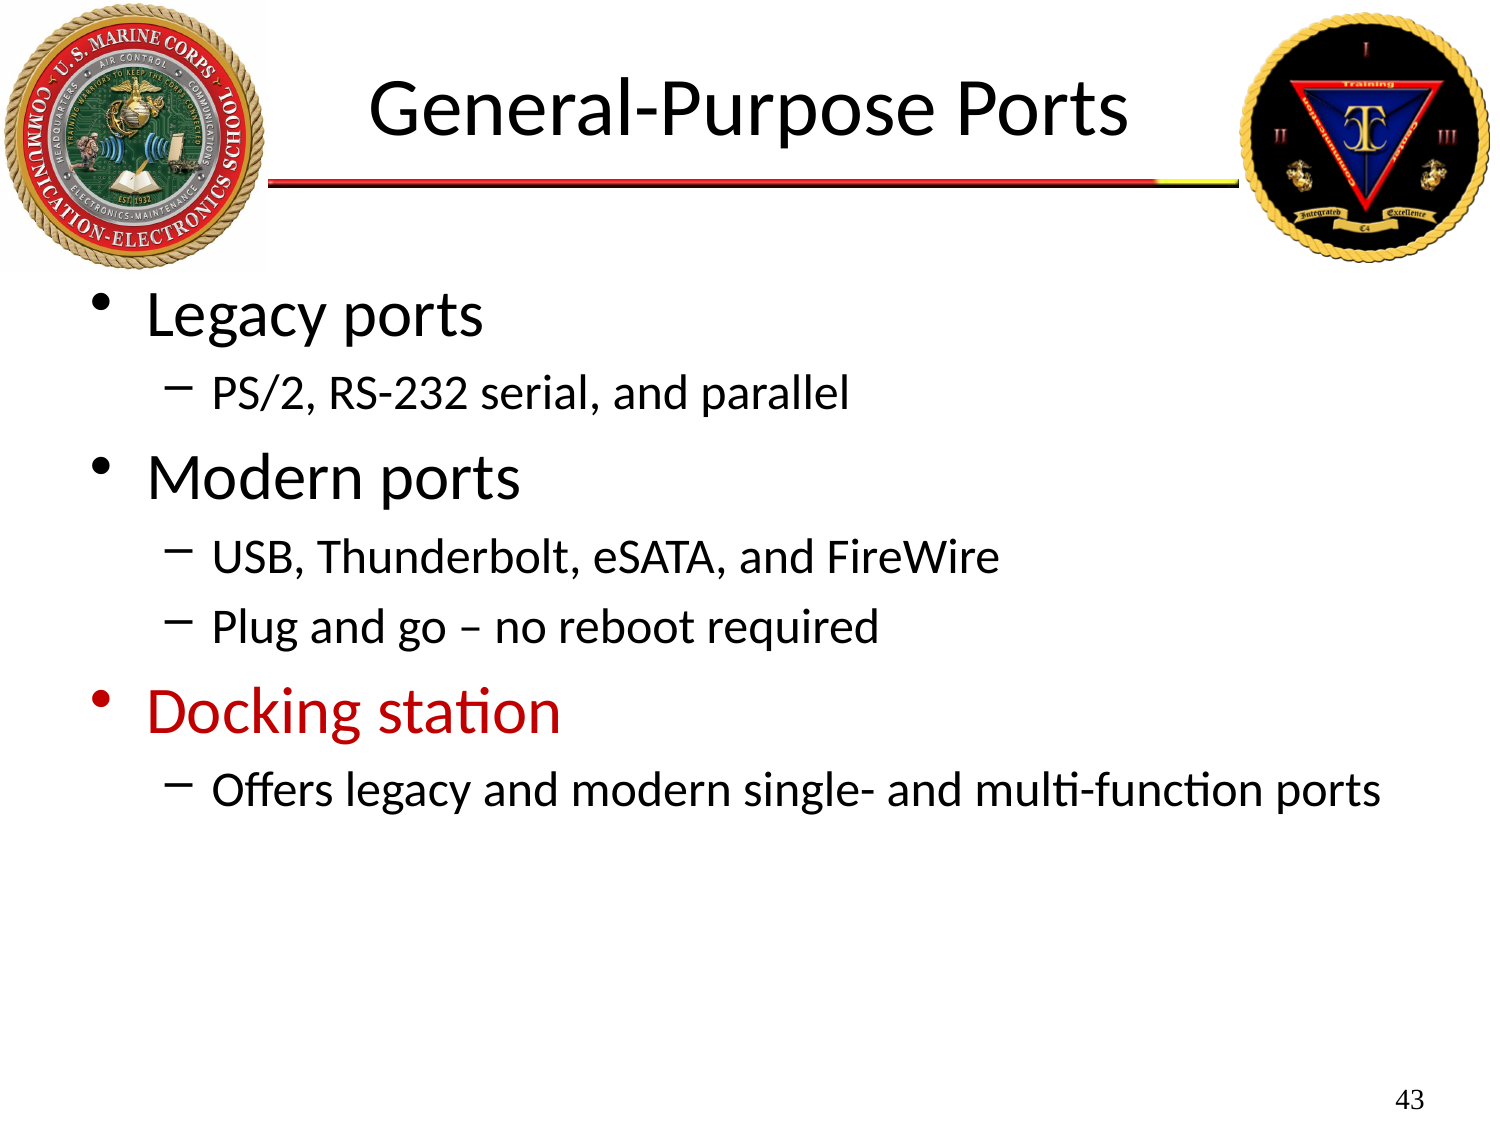

# General-Purpose Ports
Legacy ports
PS/2, RS-232 serial, and parallel
Modern ports
USB, Thunderbolt, eSATA, and FireWire
Plug and go – no reboot required
Docking station
Offers legacy and modern single- and multi-function ports